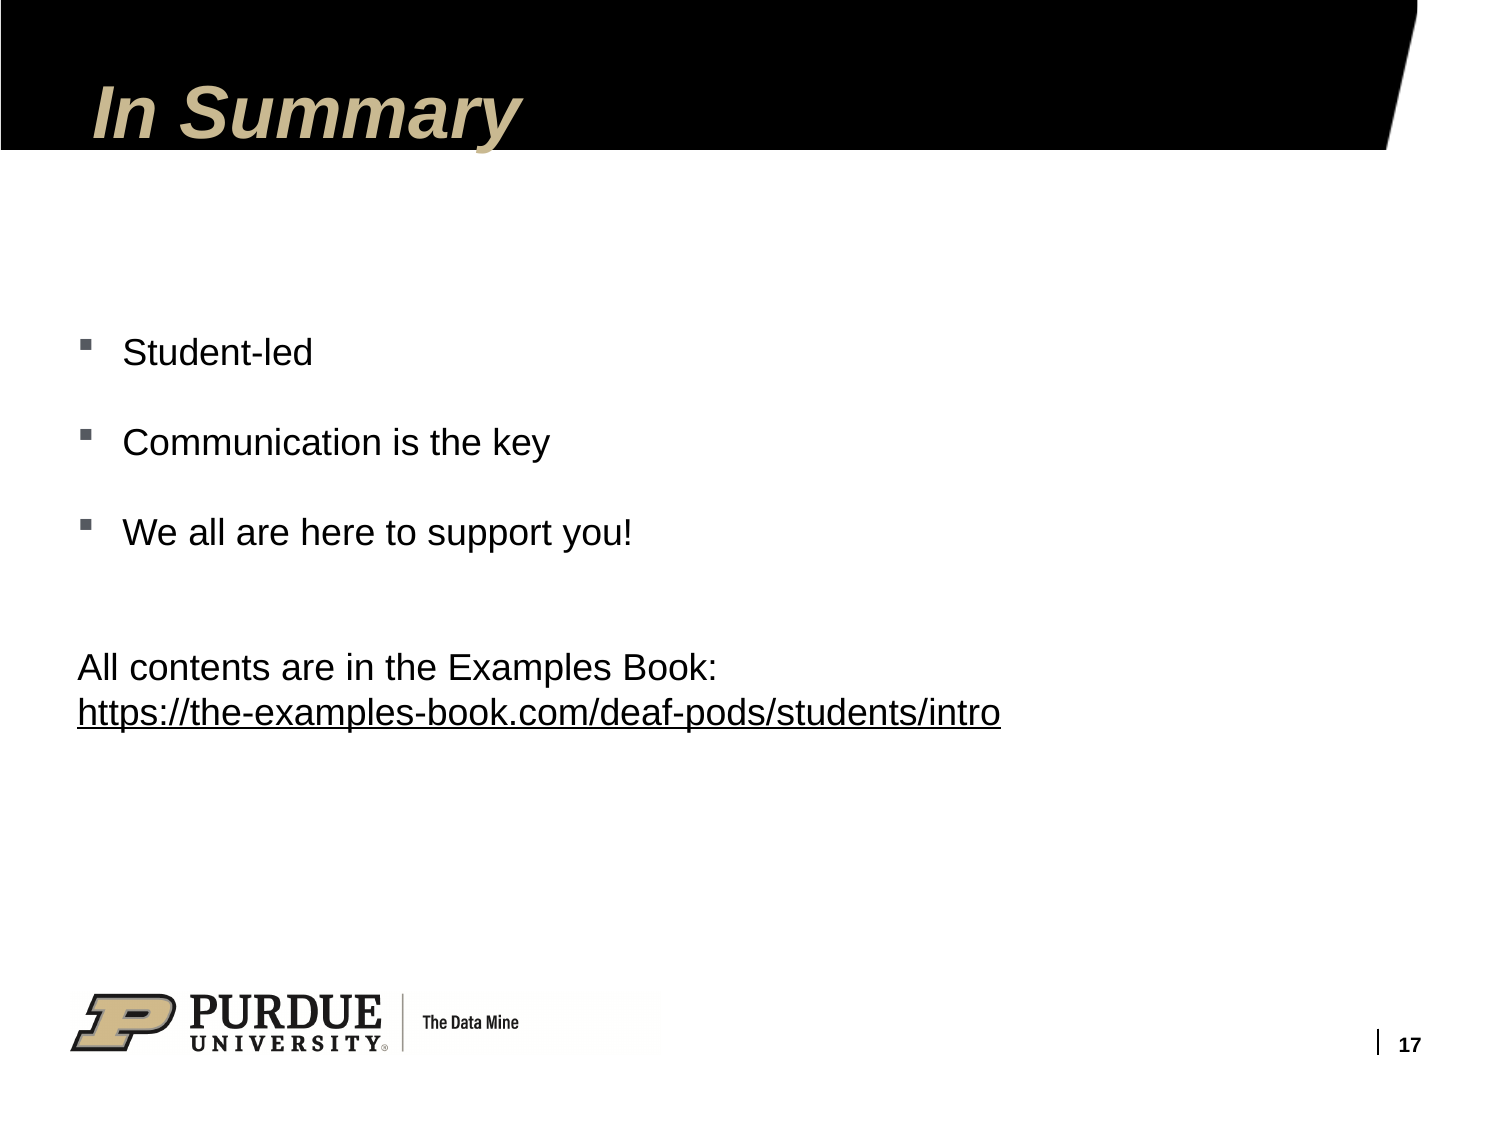

# In Summary

Student-led

Communication is the key

We all are here to support you!

All contents are in the Examples Book:
https://the-examples-book.com/deaf-pods/students/intro
17